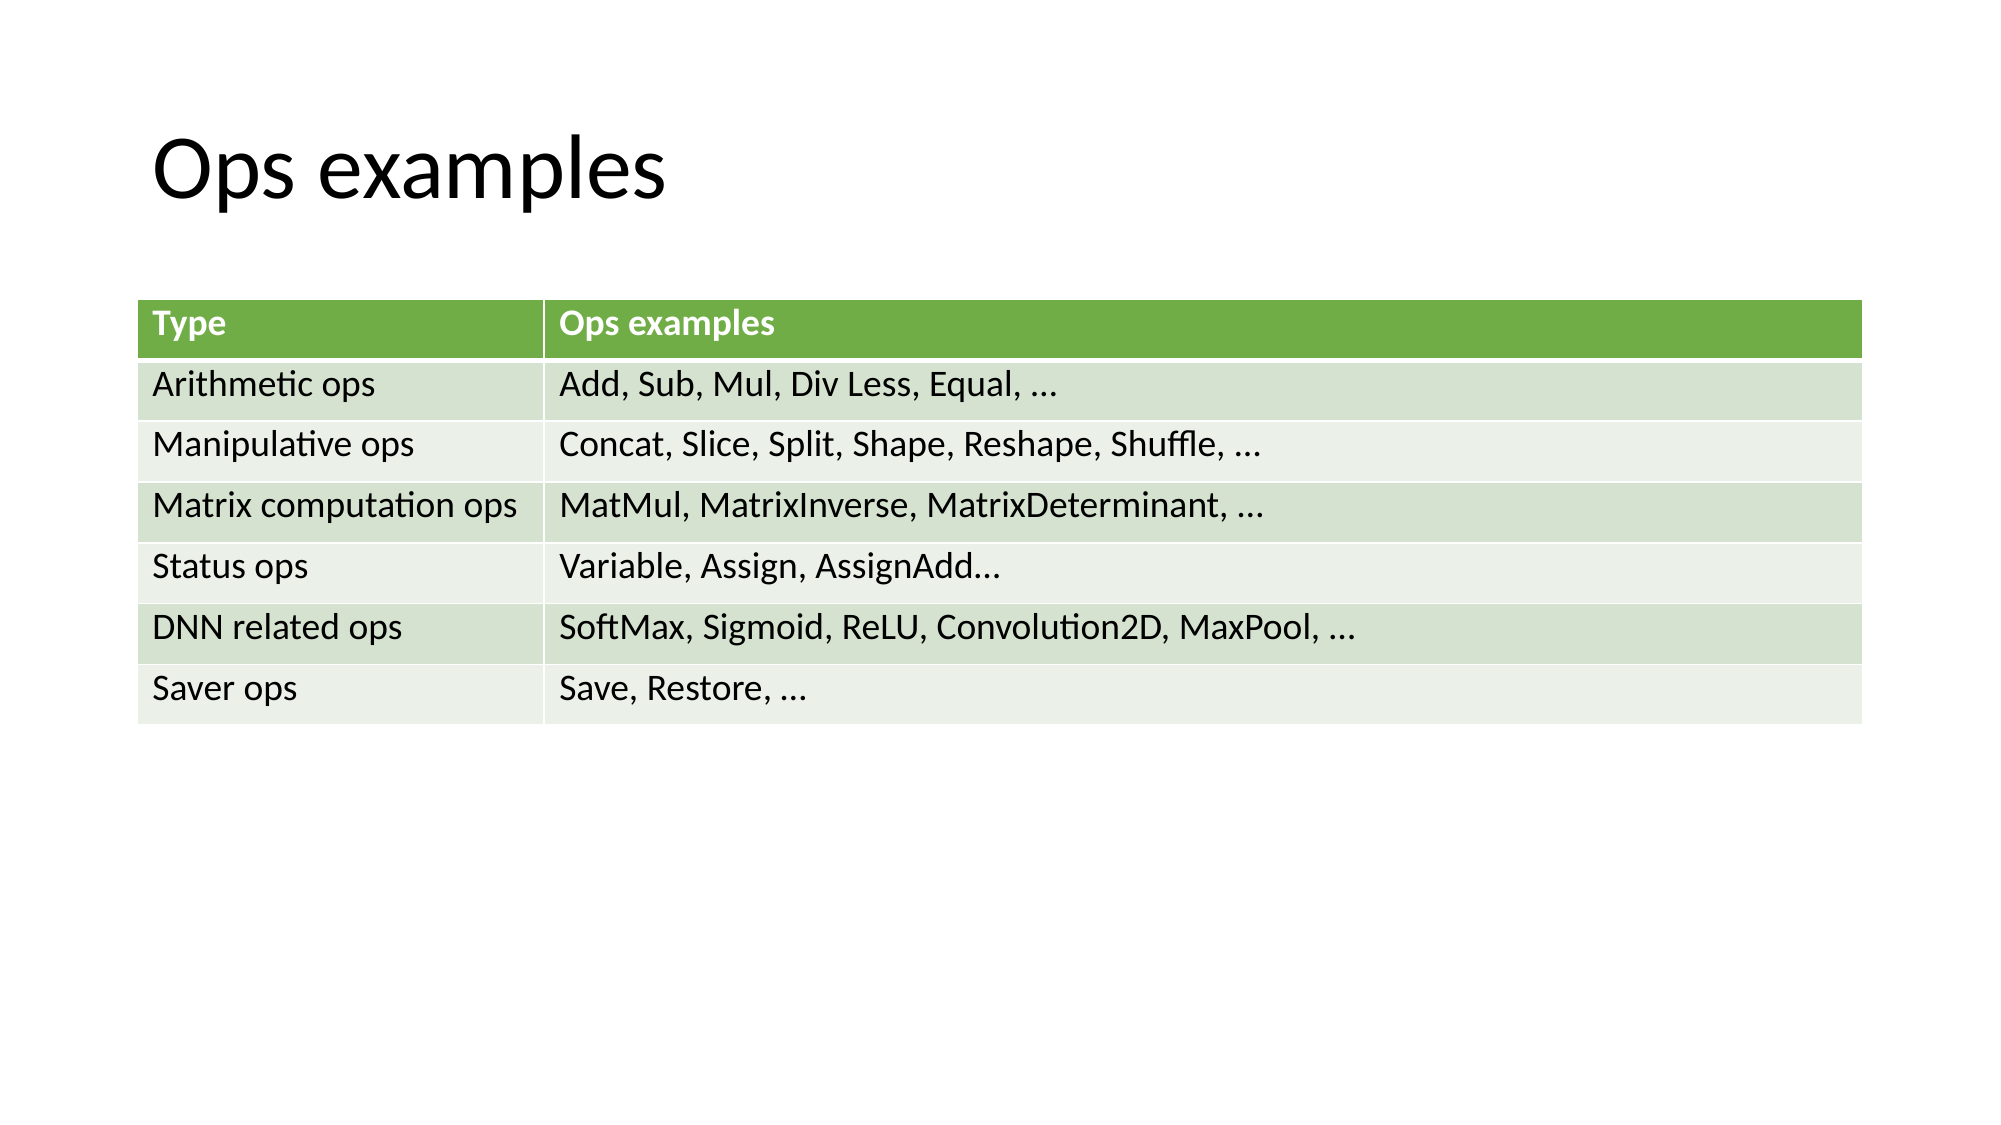

# Ops examples
| Type | Ops examples |
| --- | --- |
| Arithmetic ops | Add, Sub, Mul, Div Less, Equal, … |
| Manipulative ops | Concat, Slice, Split, Shape, Reshape, Shuffle, … |
| Matrix computation ops | MatMul, MatrixInverse, MatrixDeterminant, … |
| Status ops | Variable, Assign, AssignAdd… |
| DNN related ops | SoftMax, Sigmoid, ReLU, Convolution2D, MaxPool, … |
| Saver ops | Save, Restore, … |